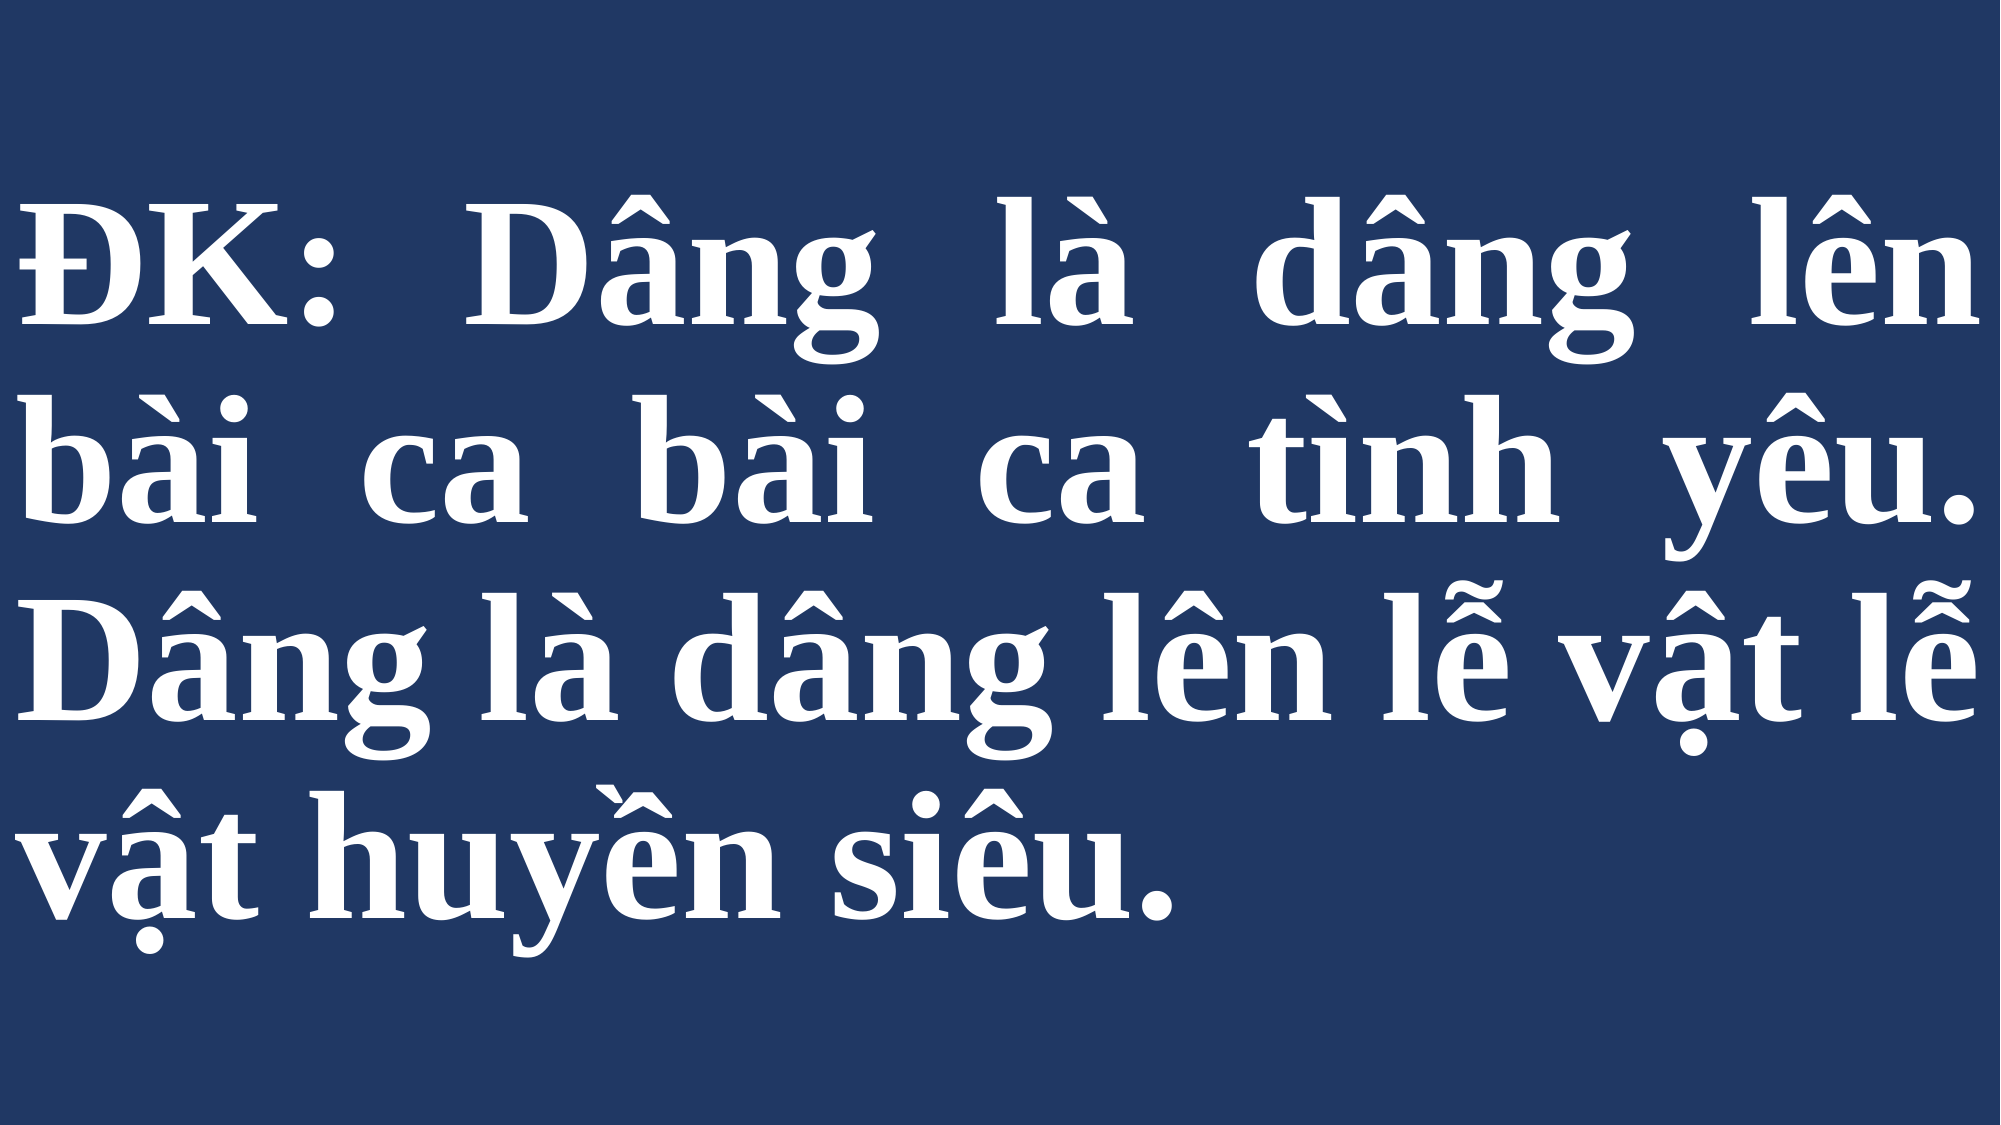

# ĐK: Dâng là dâng lên bài ca bài ca tình yêu. Dâng là dâng lên lễ vật lễ vật huyền siêu.